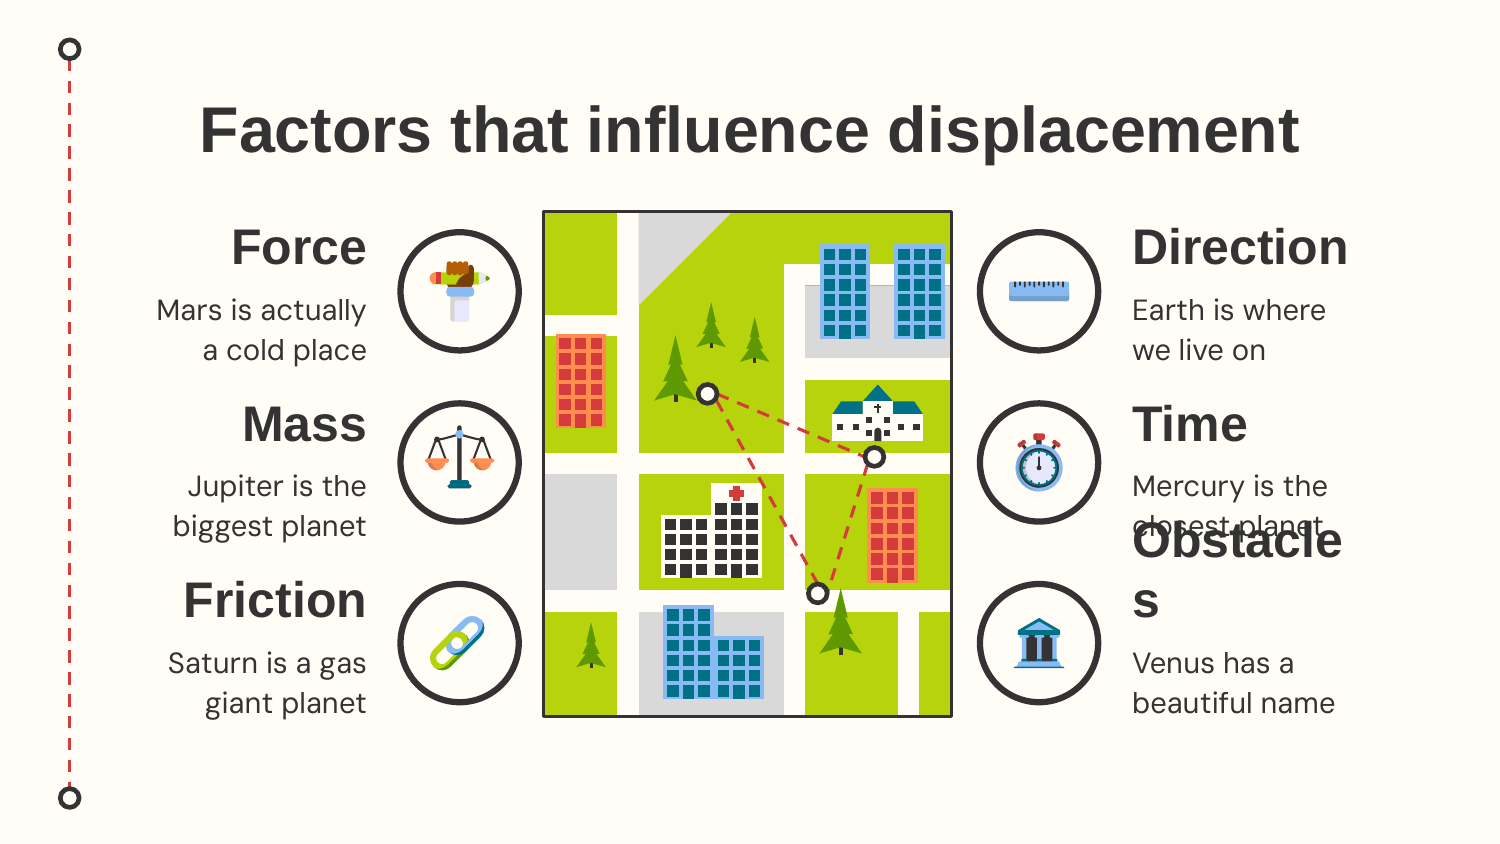

# Factors that influence displacement

Force
Direction

Mars is actually a cold place
Earth is where we live on

Mass
Time

Jupiter is the biggest planet
Mercury is the closest planet

Friction
Obstacles

Saturn is a gas giant planet
Venus has a beautiful name